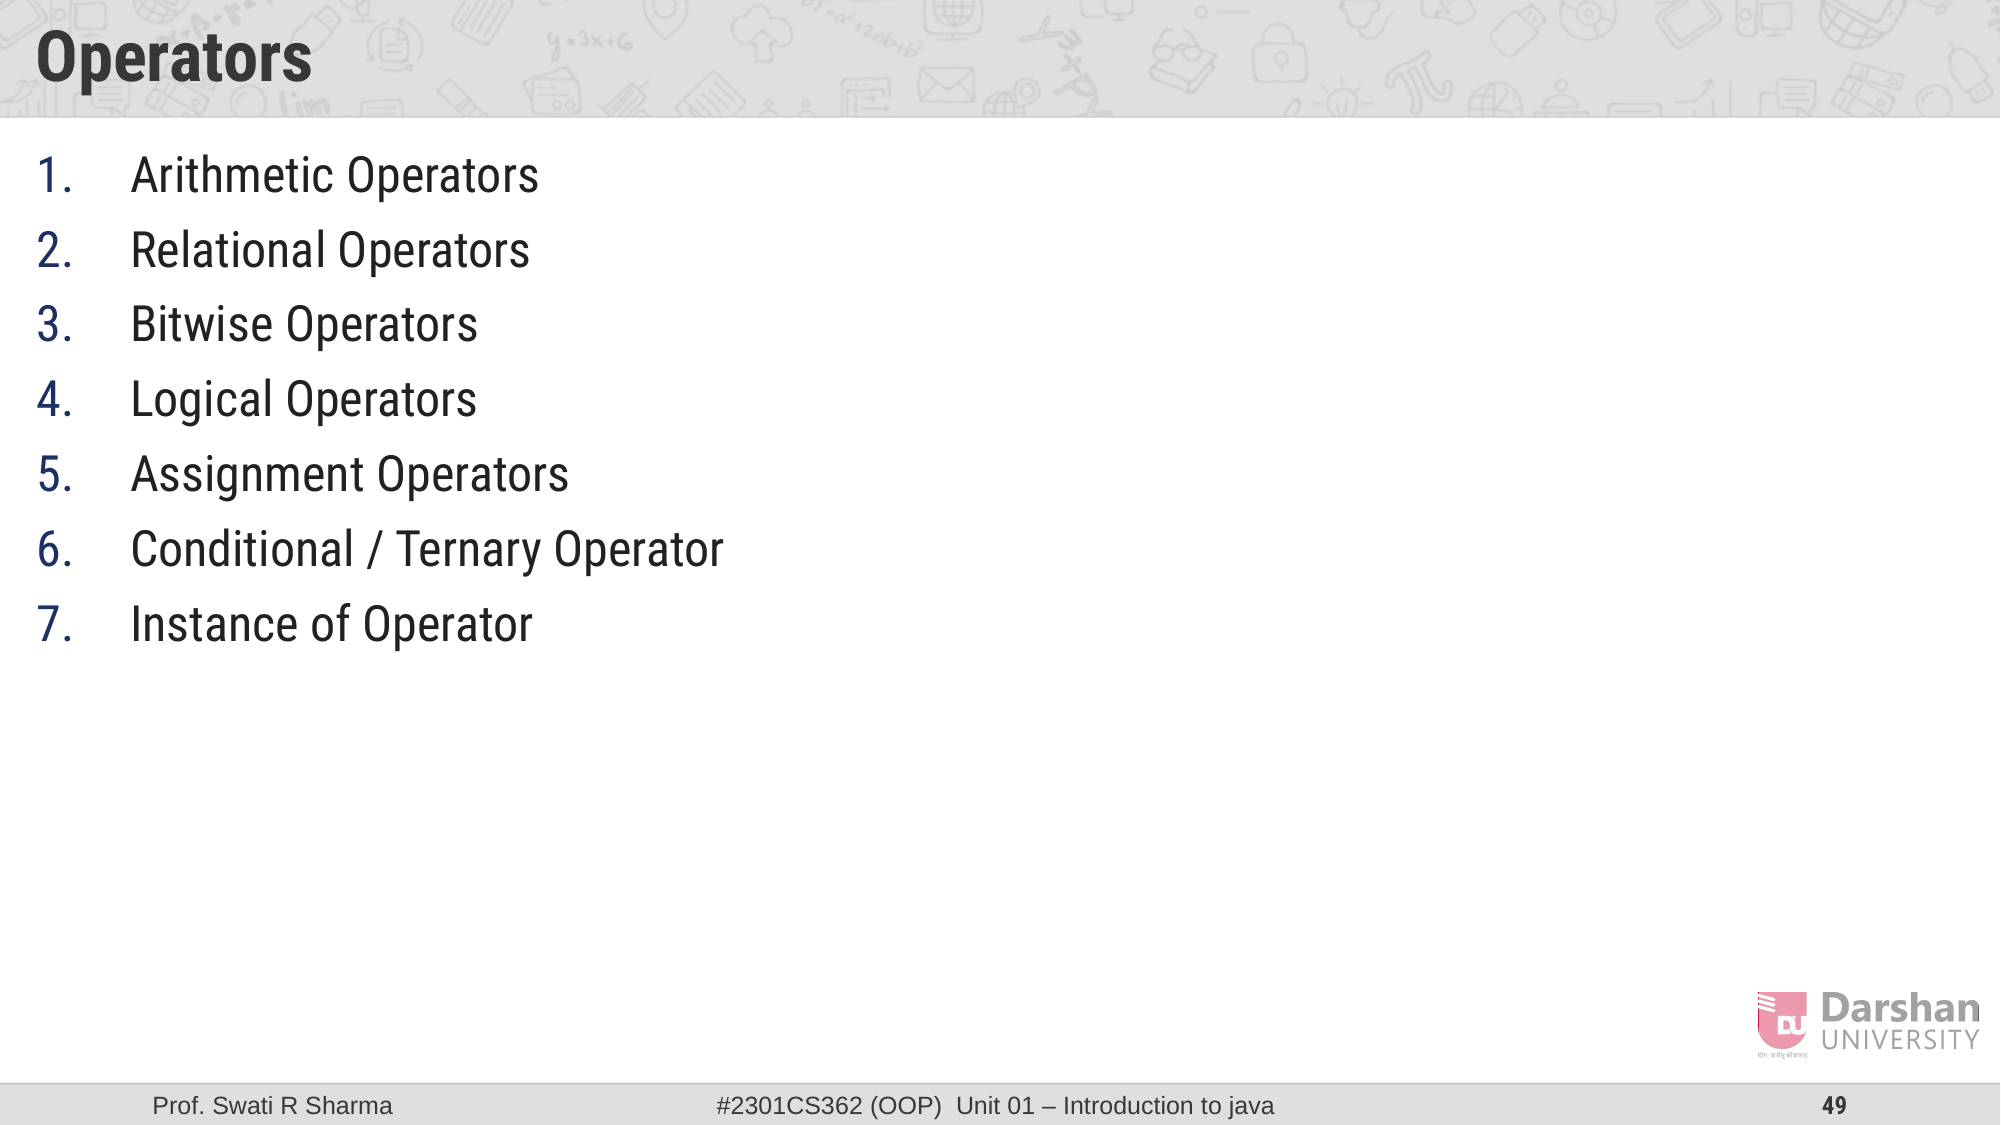

# Operators
Arithmetic Operators
Relational Operators
Bitwise Operators
Logical Operators
Assignment Operators
Conditional / Ternary Operator
Instance of Operator